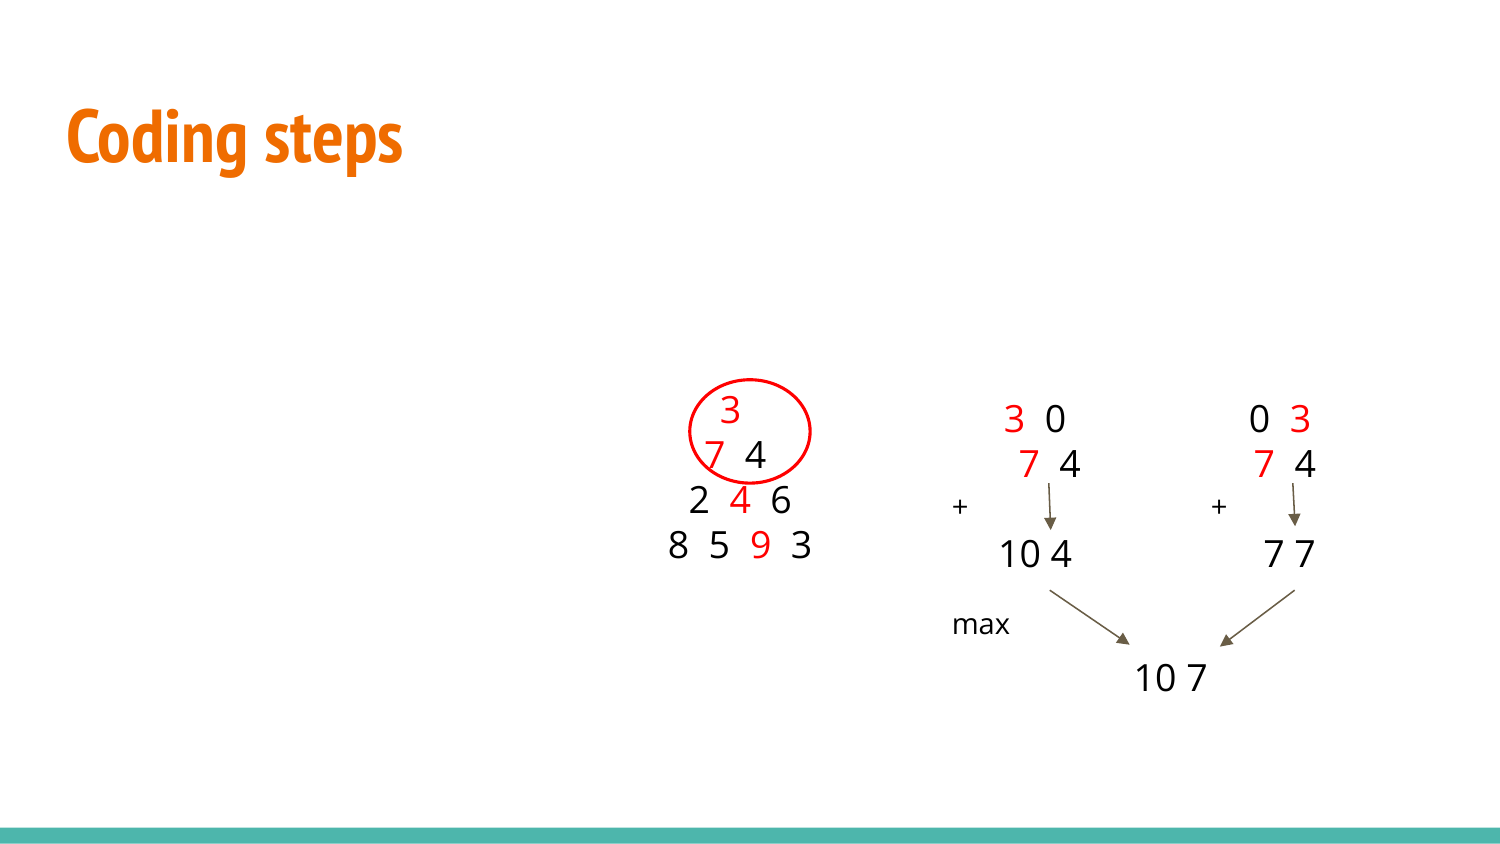

# Coding steps

3
7  4
2  4  6
8  5  9  3

3  0
7  4

10 4

0  3
7  4

7 7

+
+
max
10 7